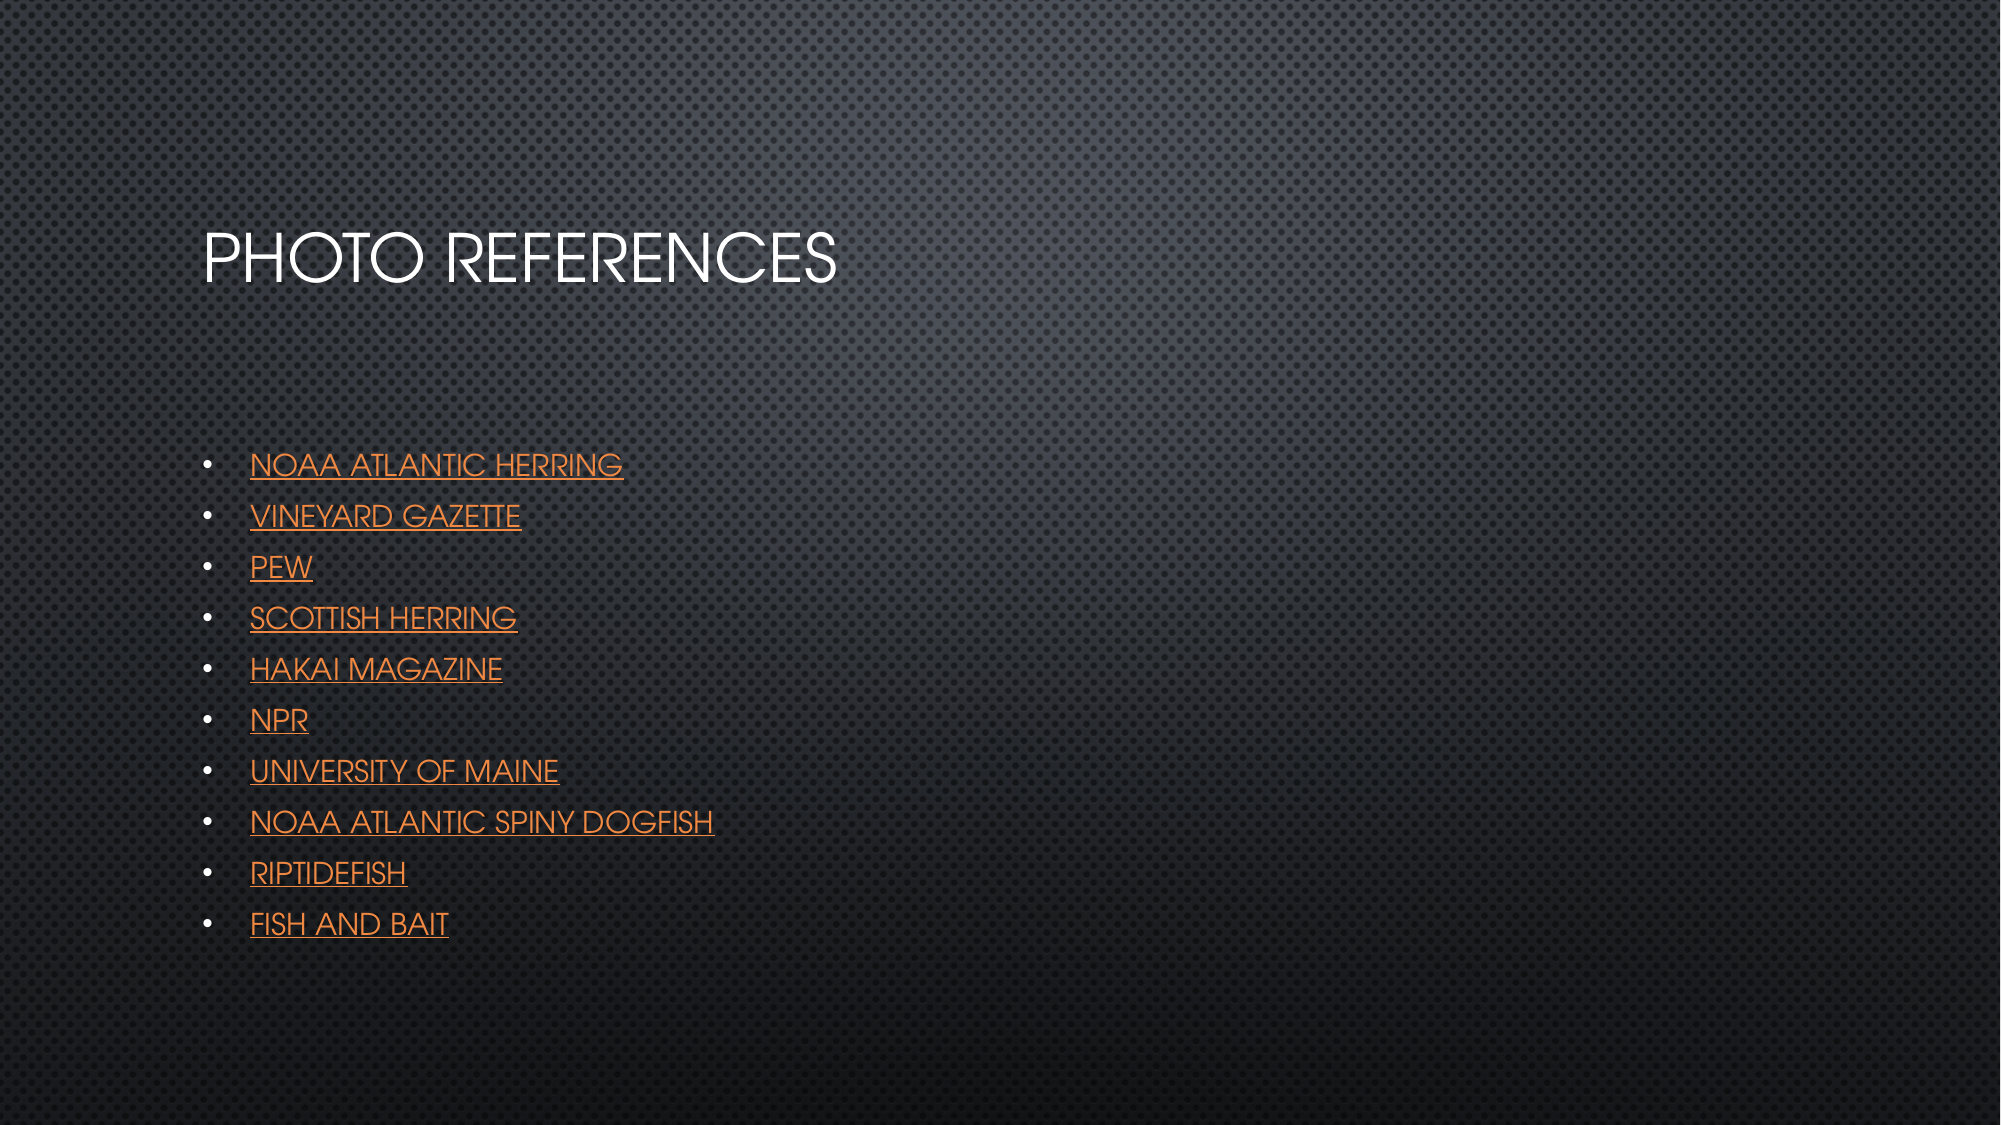

# Photo References
NOAA Atlantic Herring
Vineyard Gazette
Pew
Scottish Herring
Hakai Magazine
NPR
University of Maine
NOAA Atlantic Spiny Dogfish
Riptidefish
Fish and Bait